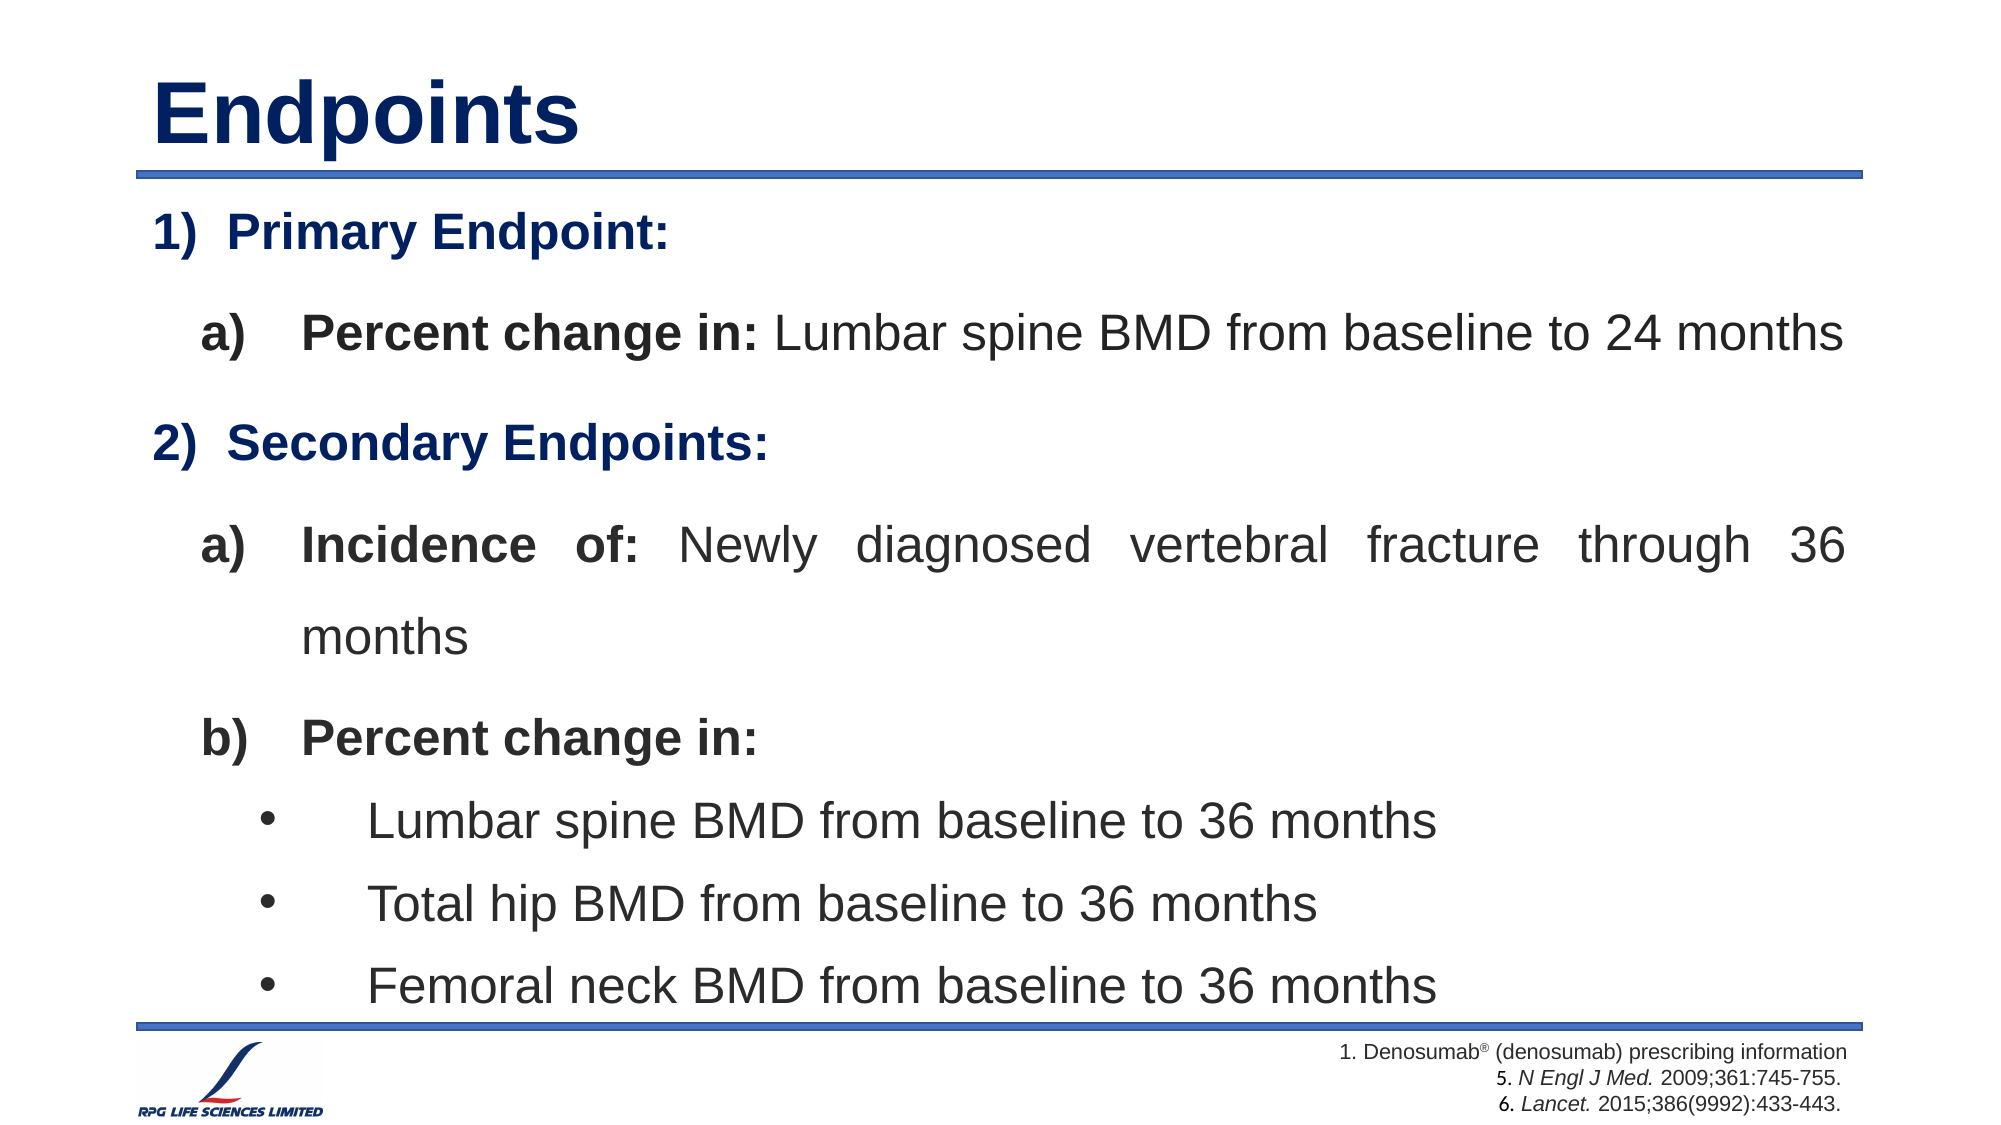

# Endpoints
Primary Endpoint:
Percent change in: Lumbar spine BMD from baseline to 24 months
Secondary Endpoints:
Incidence of: Newly diagnosed vertebral fracture through 36 months
Percent change in:
Lumbar spine BMD from baseline to 36 months
Total hip BMD from baseline to 36 months
Femoral neck BMD from baseline to 36 months

1. Denosumab® (denosumab) prescribing information
5. N Engl J Med. 2009;361:745-755.
6. Lancet. 2015;386(9992):433-443.